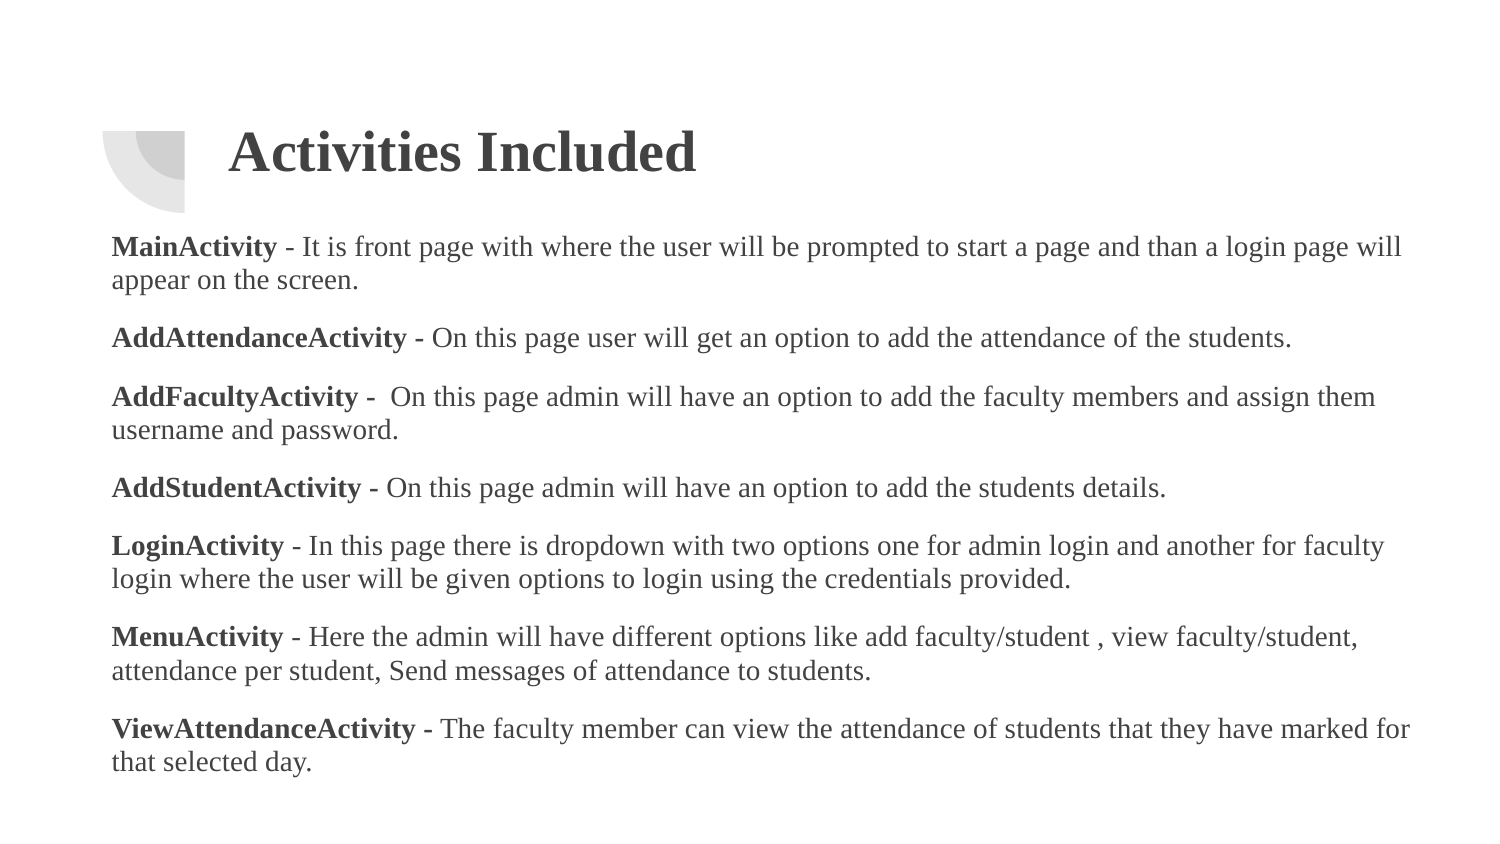

# Activities Included
MainActivity - It is front page with where the user will be prompted to start a page and than a login page will appear on the screen.
AddAttendanceActivity - On this page user will get an option to add the attendance of the students.
AddFacultyActivity -  On this page admin will have an option to add the faculty members and assign them username and password.
AddStudentActivity - On this page admin will have an option to add the students details.
LoginActivity - In this page there is dropdown with two options one for admin login and another for faculty login where the user will be given options to login using the credentials provided.
MenuActivity - Here the admin will have different options like add faculty/student , view faculty/student, attendance per student, Send messages of attendance to students.
ViewAttendanceActivity - The faculty member can view the attendance of students that they have marked for that selected day.